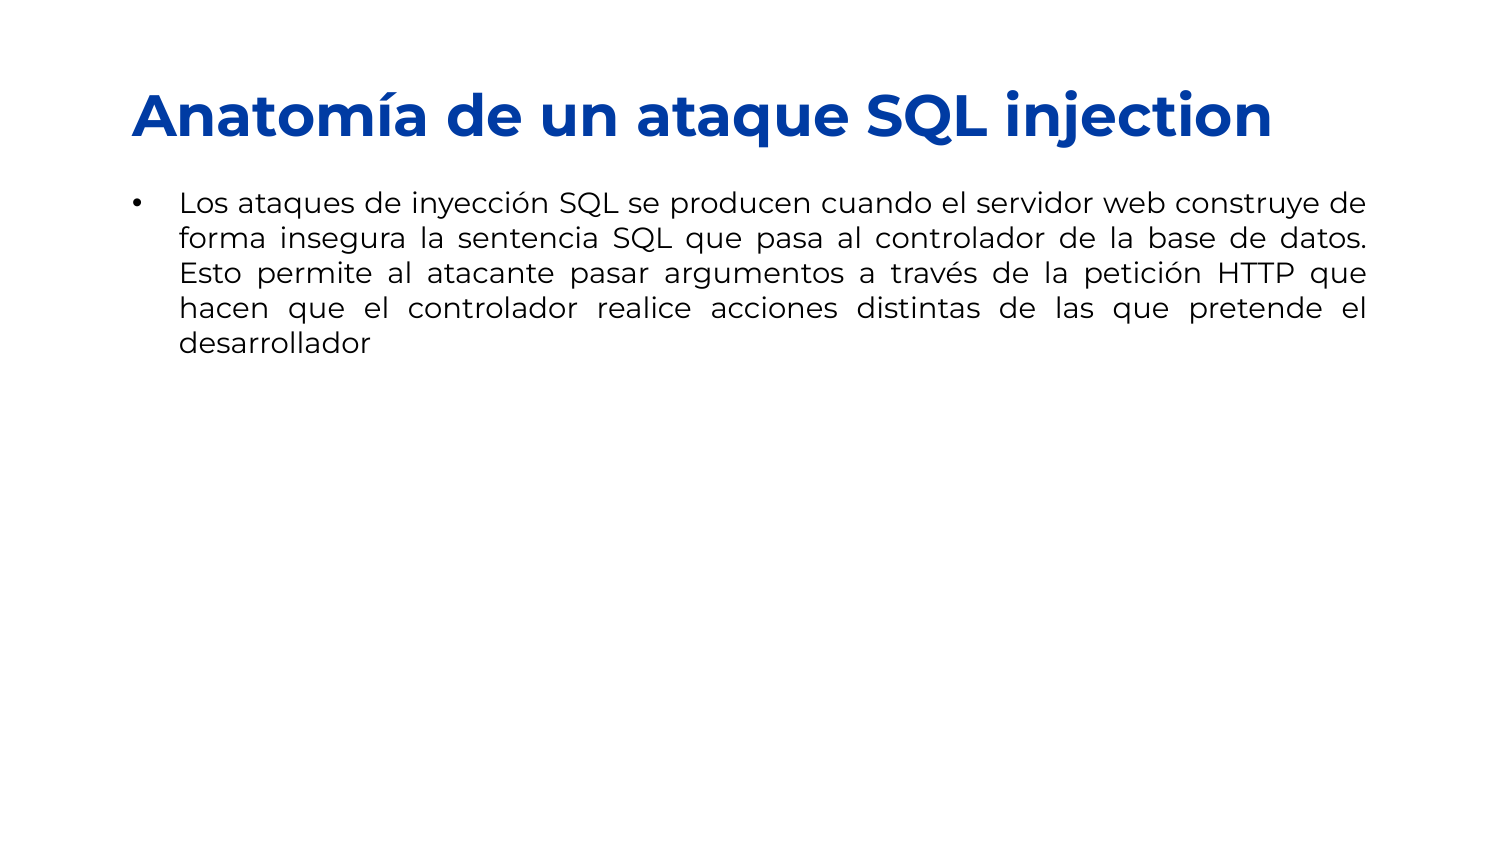

# Anatomía de un ataque SQL injection
Los ataques de inyección SQL se producen cuando el servidor web construye de forma insegura la sentencia SQL que pasa al controlador de la base de datos. Esto permite al atacante pasar argumentos a través de la petición HTTP que hacen que el controlador realice acciones distintas de las que pretende el desarrollador